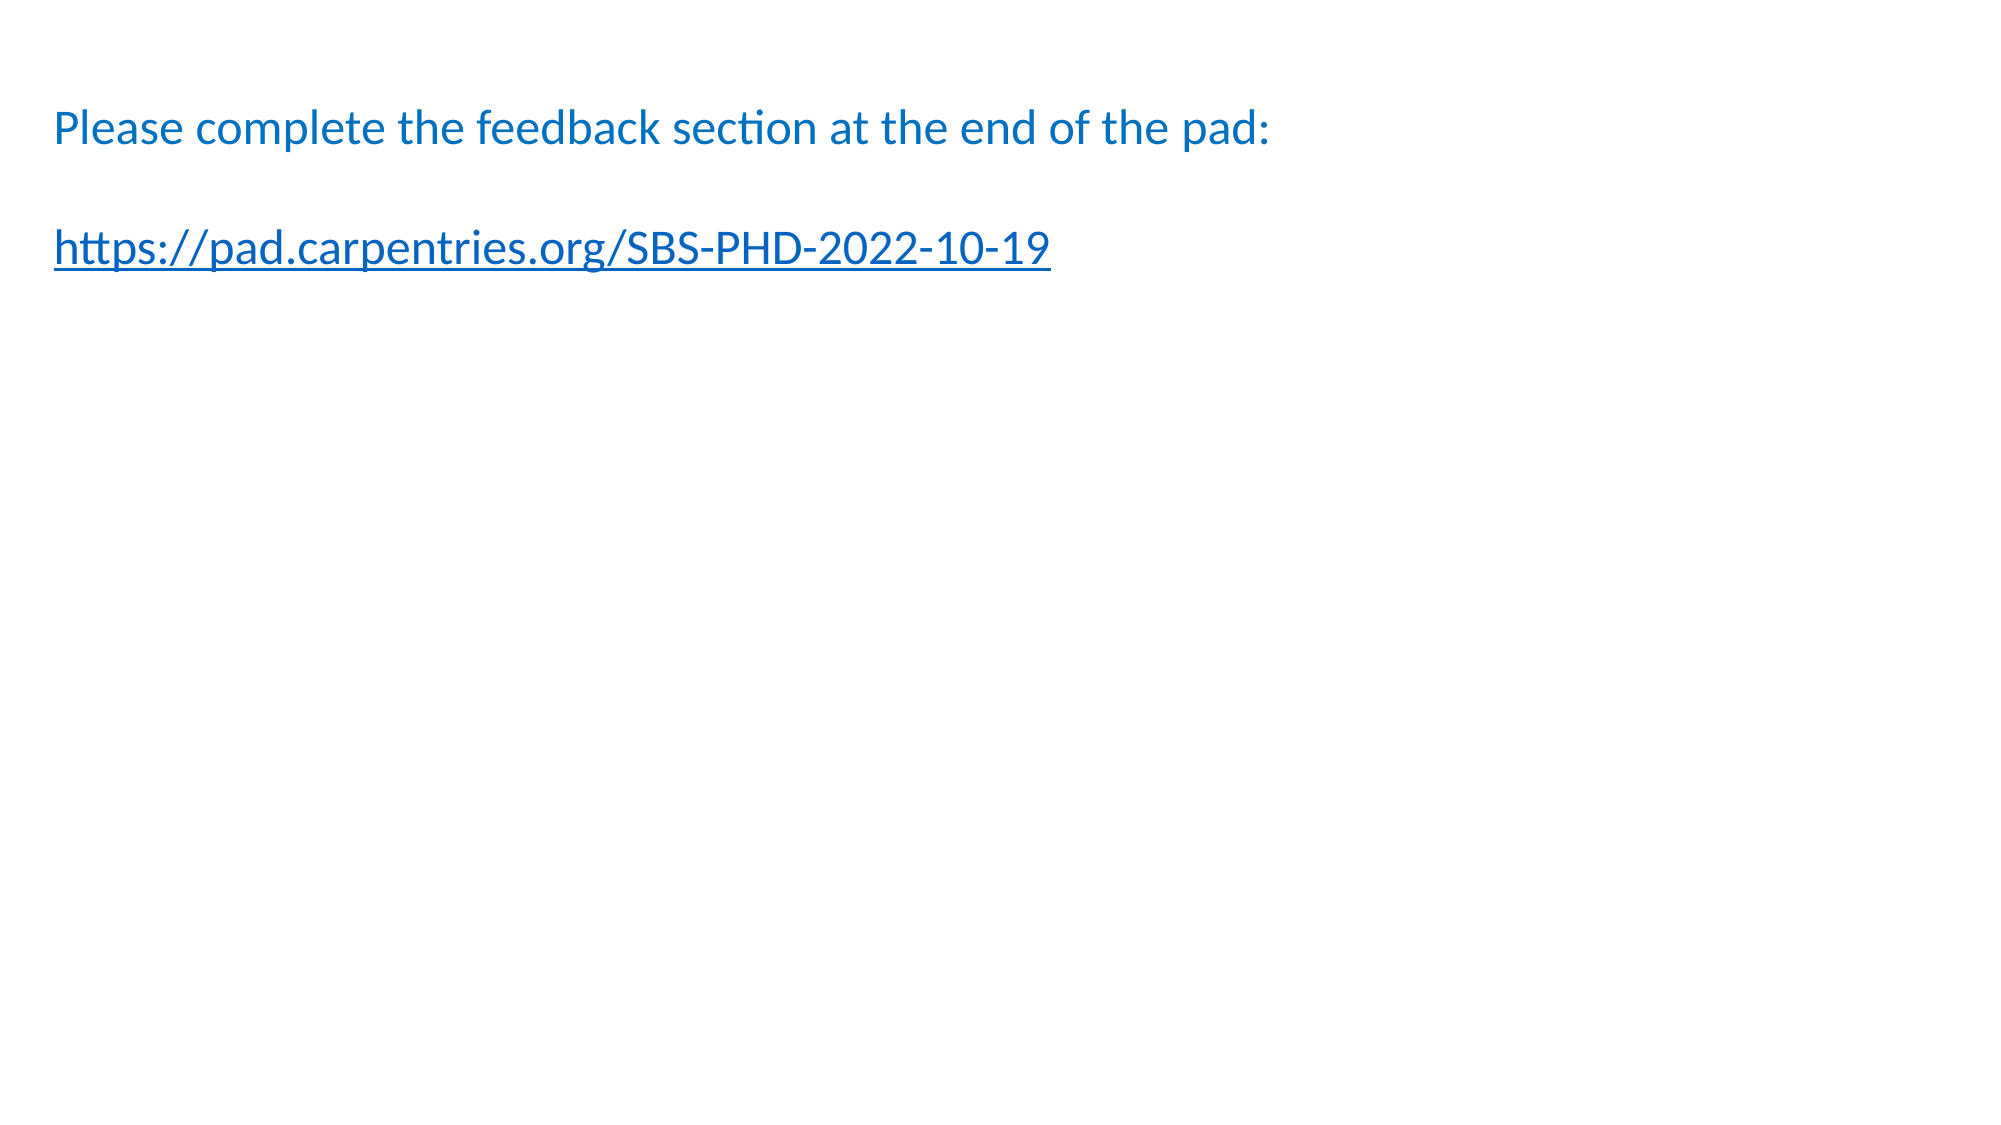

Please complete the feedback section at the end of the pad:

https://pad.carpentries.org/SBS-PHD-2022-10-19